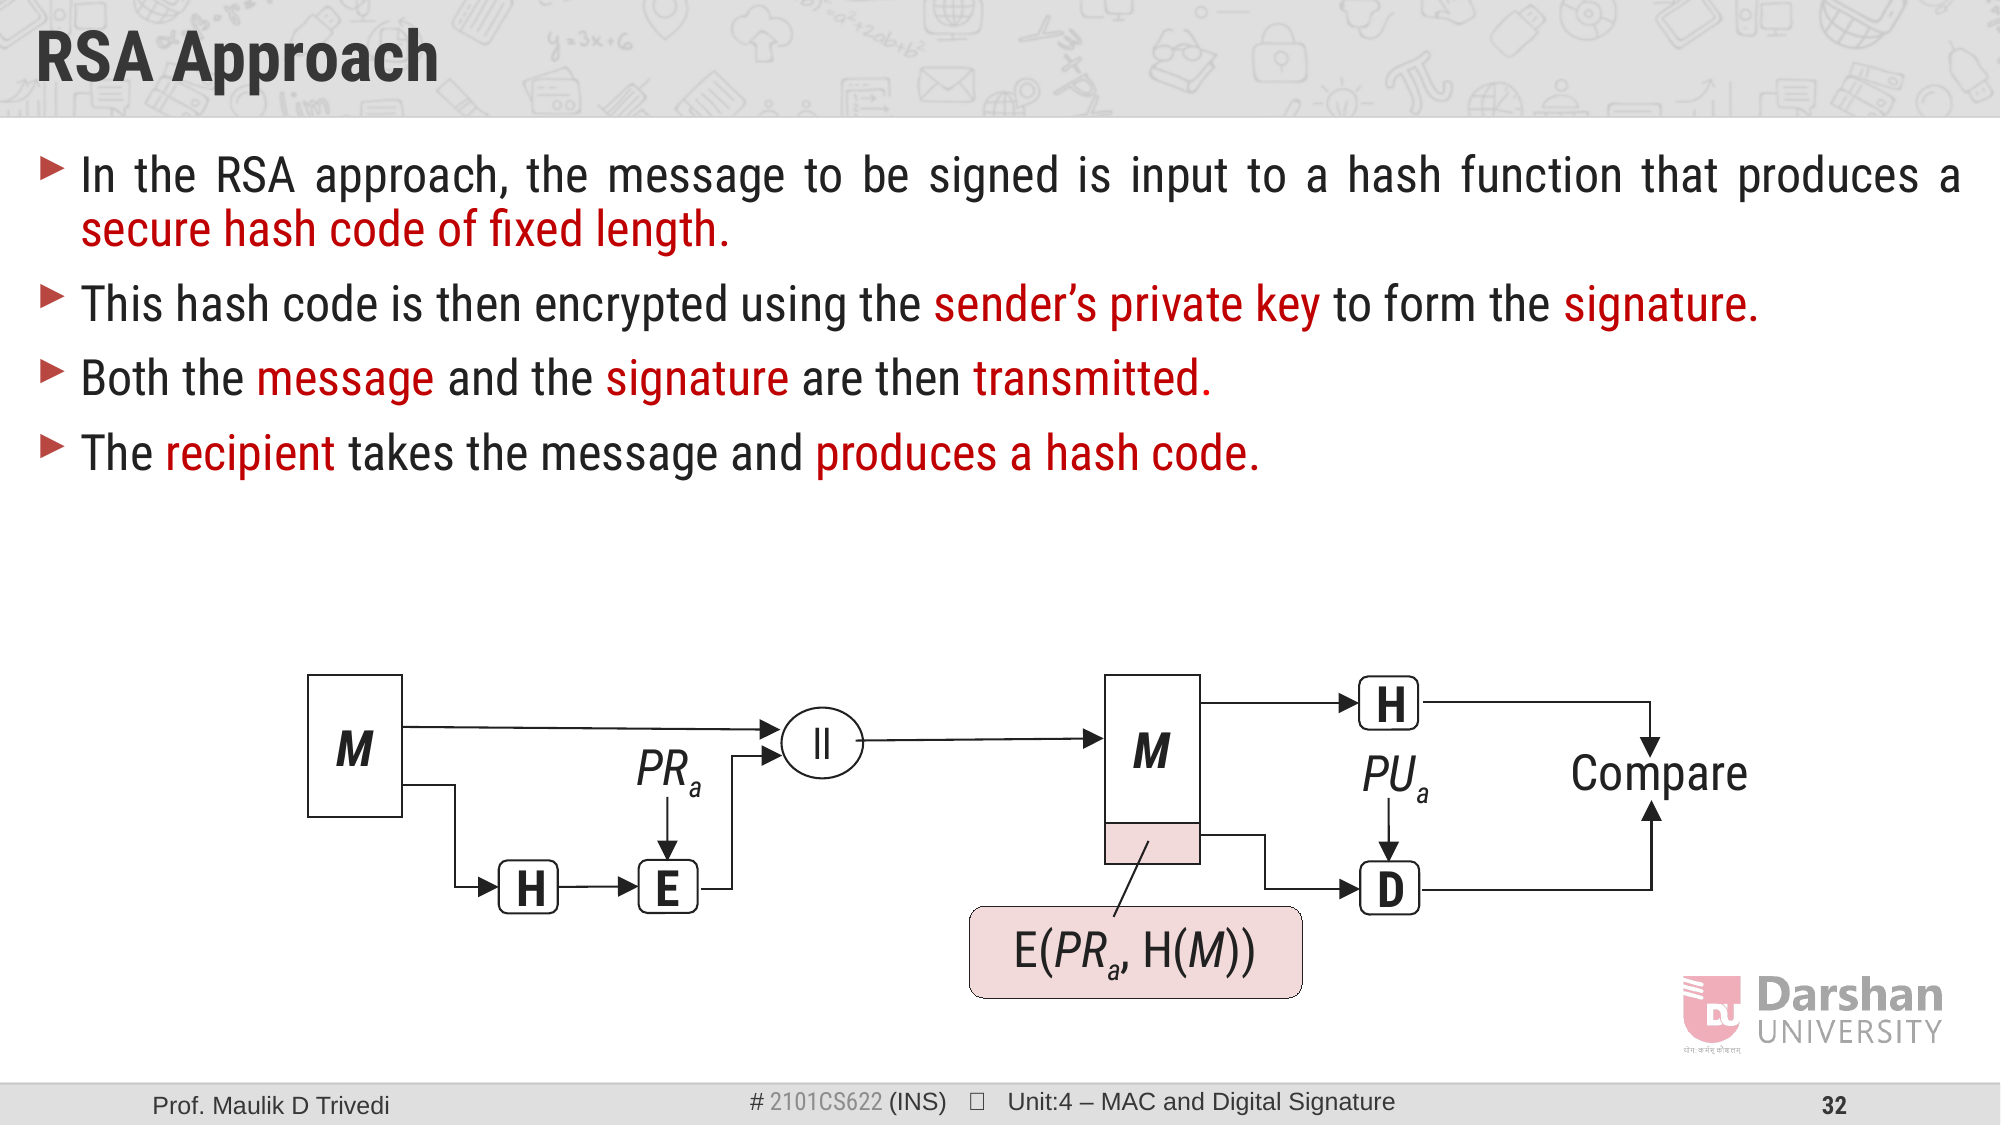

# RSA Approach
In the RSA approach, the message to be signed is input to a hash function that produces a secure hash code of fixed length.
This hash code is then encrypted using the sender’s private key to form the signature.
Both the message and the signature are then transmitted.
The recipient takes the message and produces a hash code.
M
M

H

ll
  PRa
Compare
PUa

E
H
D
E(PRa, H(M))